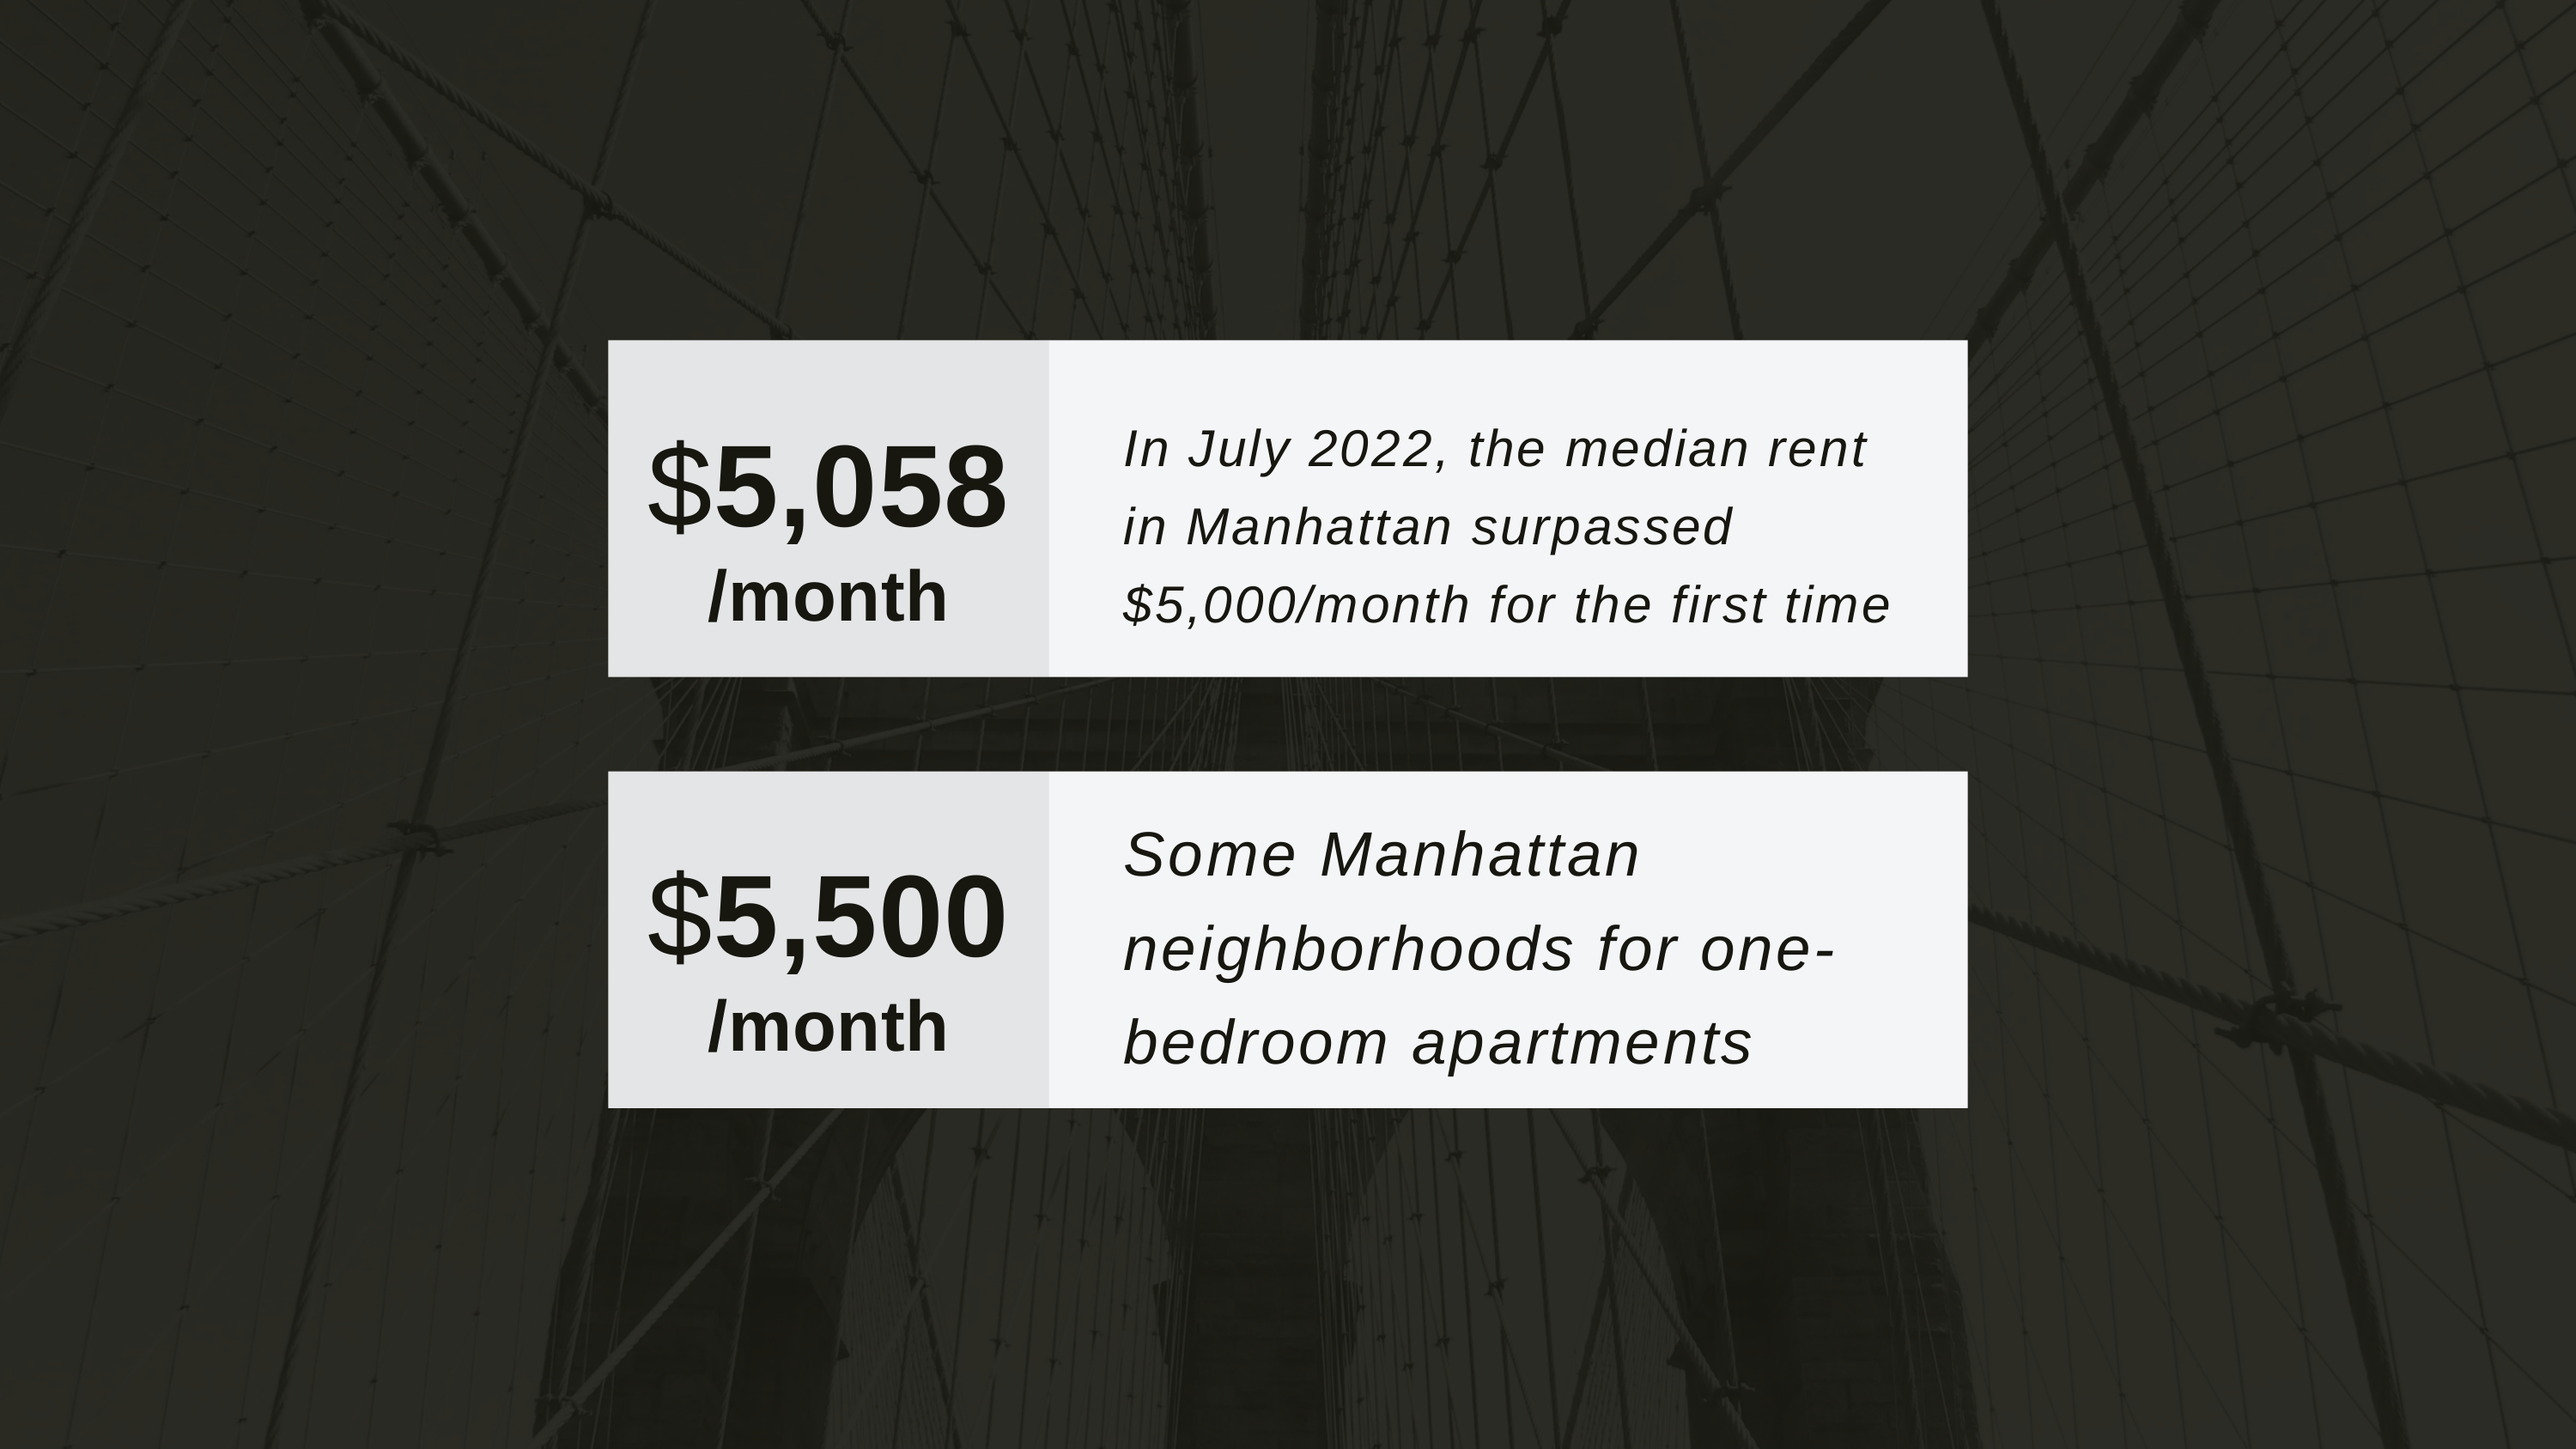

In July 2022, the median rent in Manhattan surpassed $5,000/month for the first time

$5,058
/month

Some Manhattan neighborhoods for one-bedroom apartments

$5,500
/month